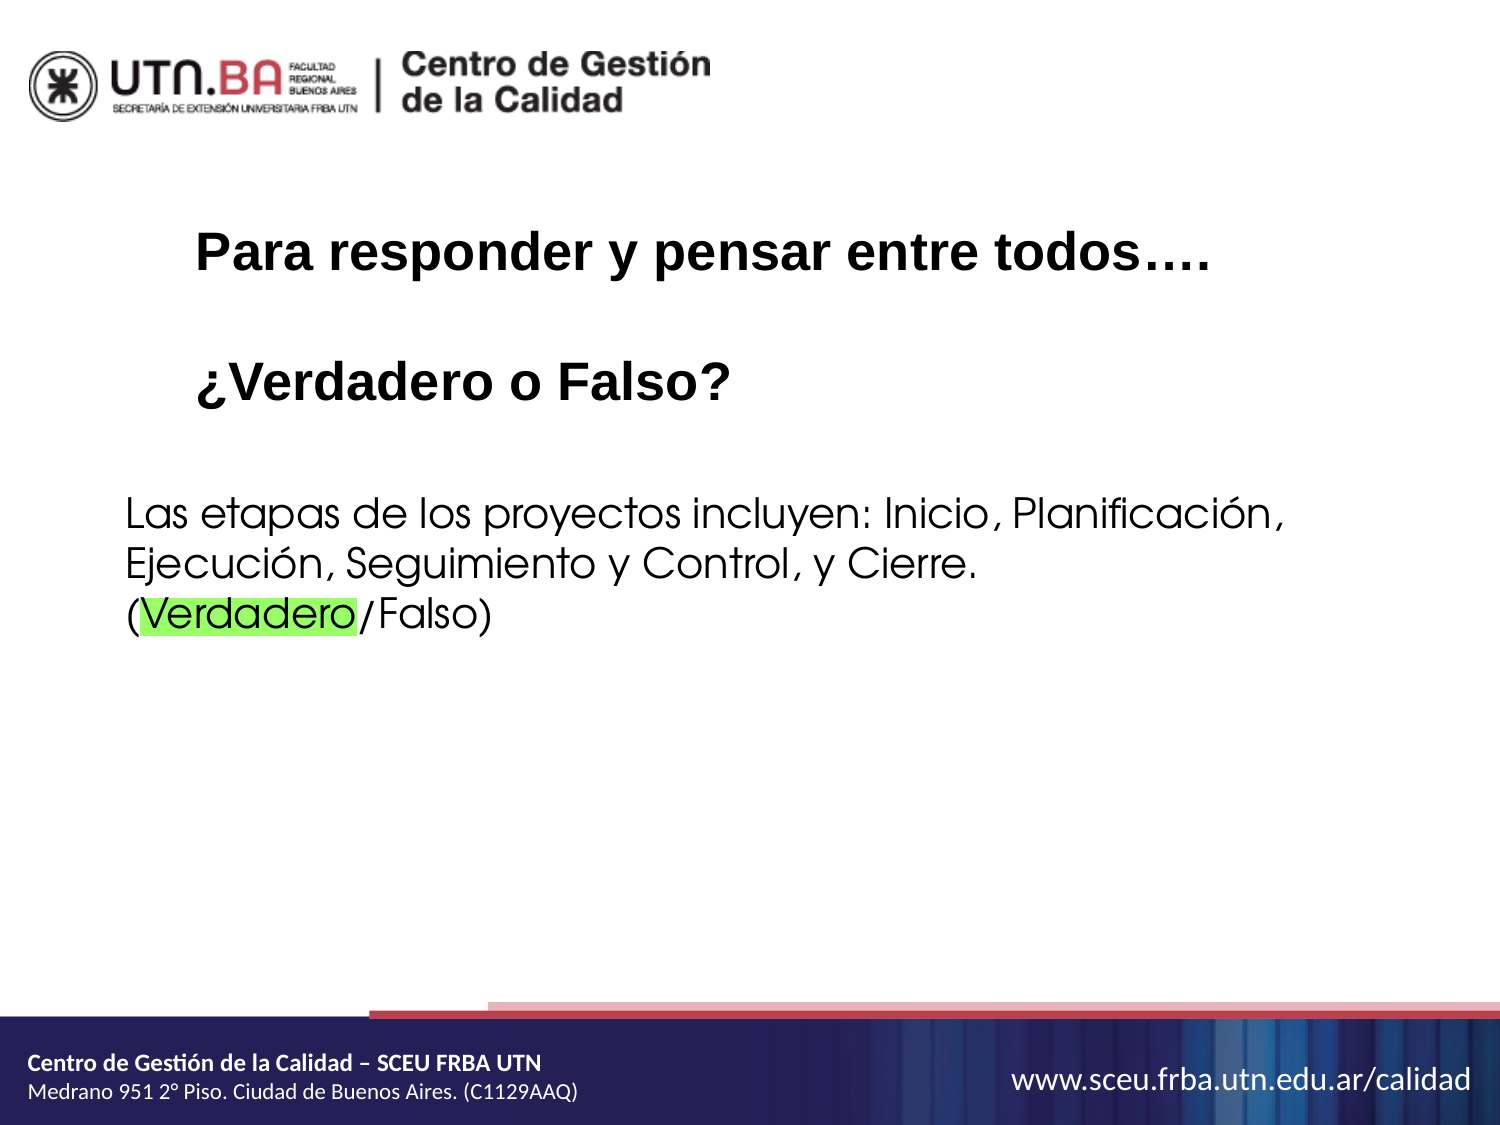

Para responder y pensar entre todos….

¿Verdadero o Falso?
Las etapas de los proyectos incluyen: Inicio, Planificación, Ejecución, Seguimiento y Control, y Cierre. (Verdadero/Falso)